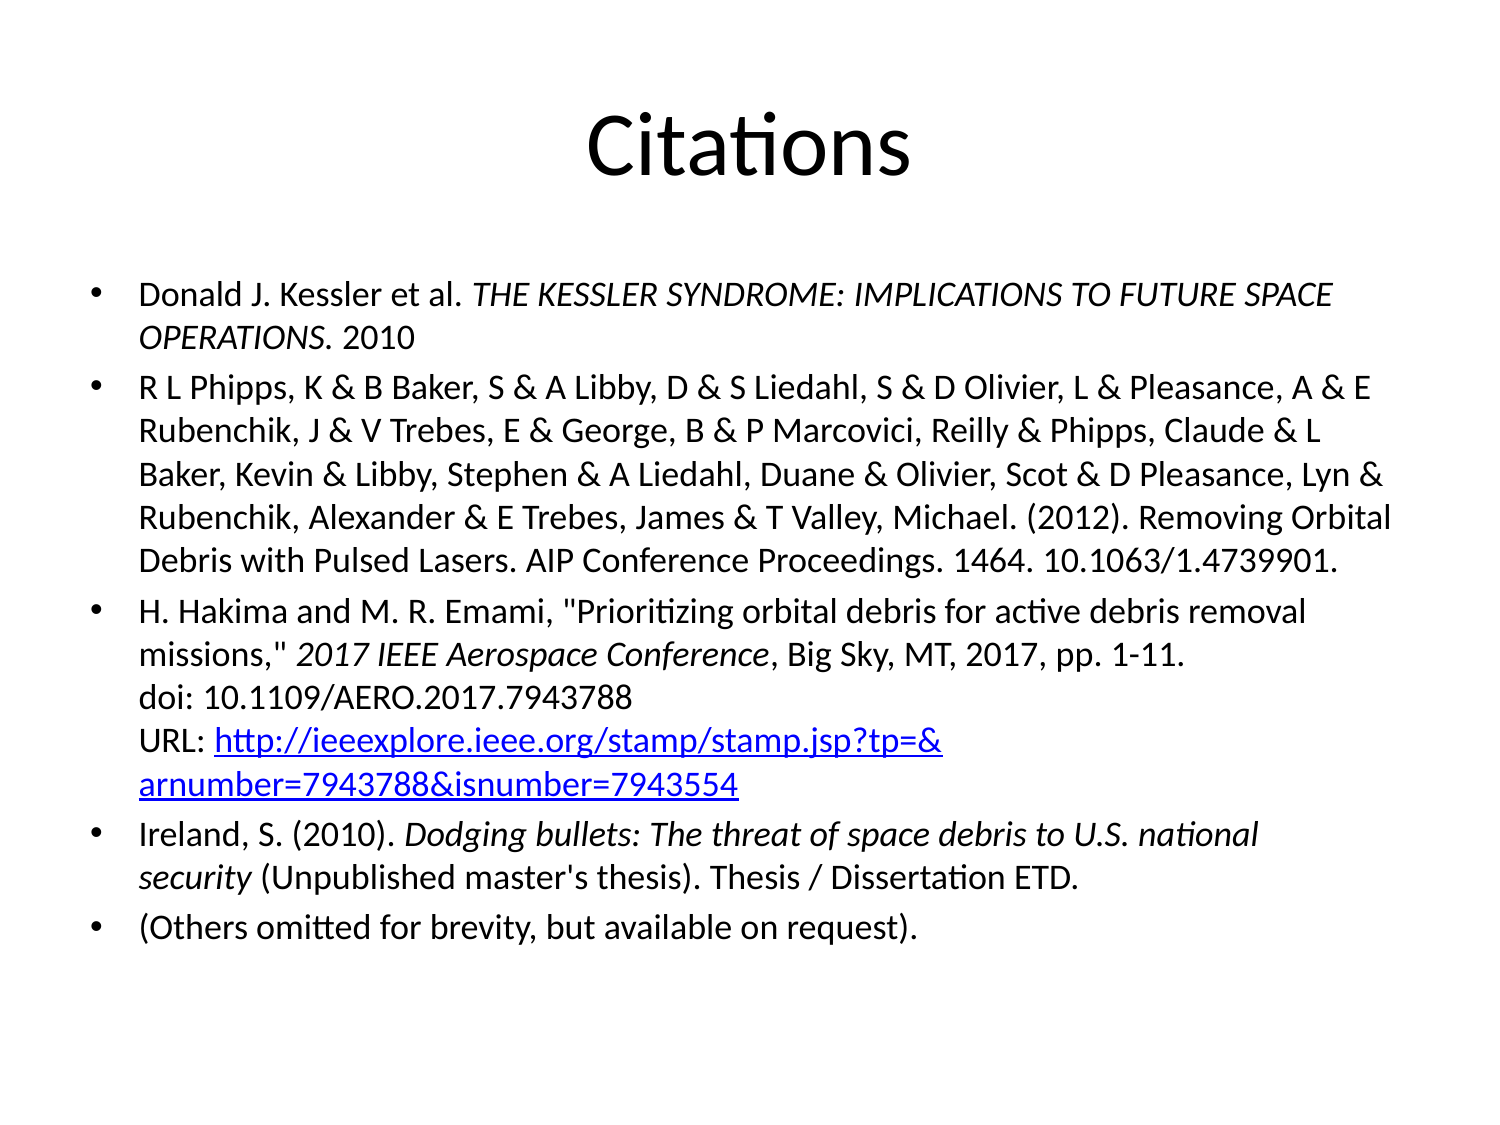

# Citations
Donald J. Kessler et al. THE KESSLER SYNDROME: IMPLICATIONS TO FUTURE SPACE OPERATIONS. 2010
R L Phipps, K & B Baker, S & A Libby, D & S Liedahl, S & D Olivier, L & Pleasance, A & E Rubenchik, J & V Trebes, E & George, B & P Marcovici, Reilly & Phipps, Claude & L Baker, Kevin & Libby, Stephen & A Liedahl, Duane & Olivier, Scot & D Pleasance, Lyn & Rubenchik, Alexander & E Trebes, James & T Valley, Michael. (2012). Removing Orbital Debris with Pulsed Lasers. AIP Conference Proceedings. 1464. 10.1063/1.4739901.
H. Hakima and M. R. Emami, "Prioritizing orbital debris for active debris removal missions," 2017 IEEE Aerospace Conference, Big Sky, MT, 2017, pp. 1-11.
doi: 10.1109/AERO.2017.7943788
URL: http://ieeexplore.ieee.org/stamp/stamp.jsp?tp=&arnumber=7943788&isnumber=7943554
Ireland, S. (2010). Dodging bullets: The threat of space debris to U.S. national security (Unpublished master's thesis). Thesis / Dissertation ETD.
(Others omitted for brevity, but available on request).